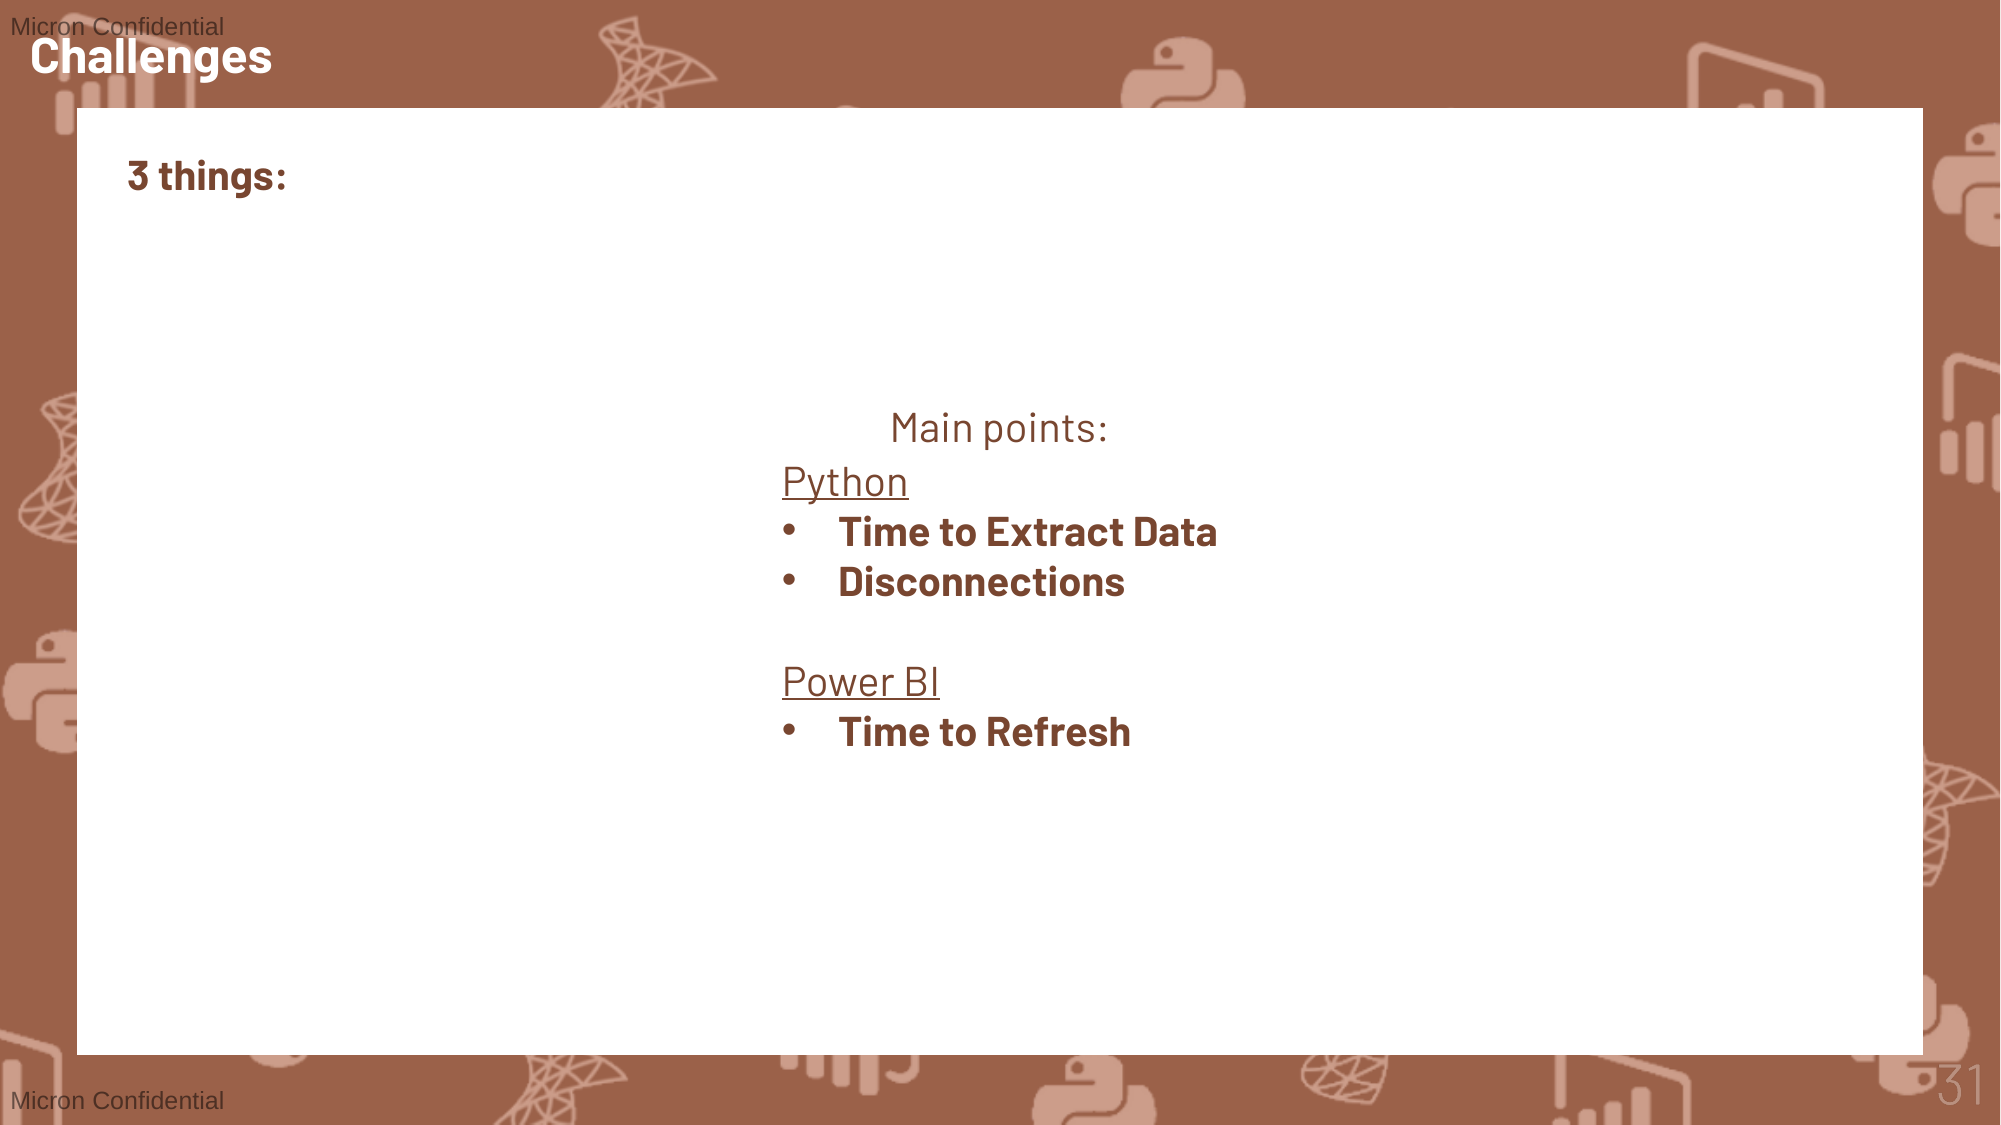

Challenges

3 things:
Main points:

Python
Time to Extract Data
Disconnections

Power BI
Time to Refresh
31